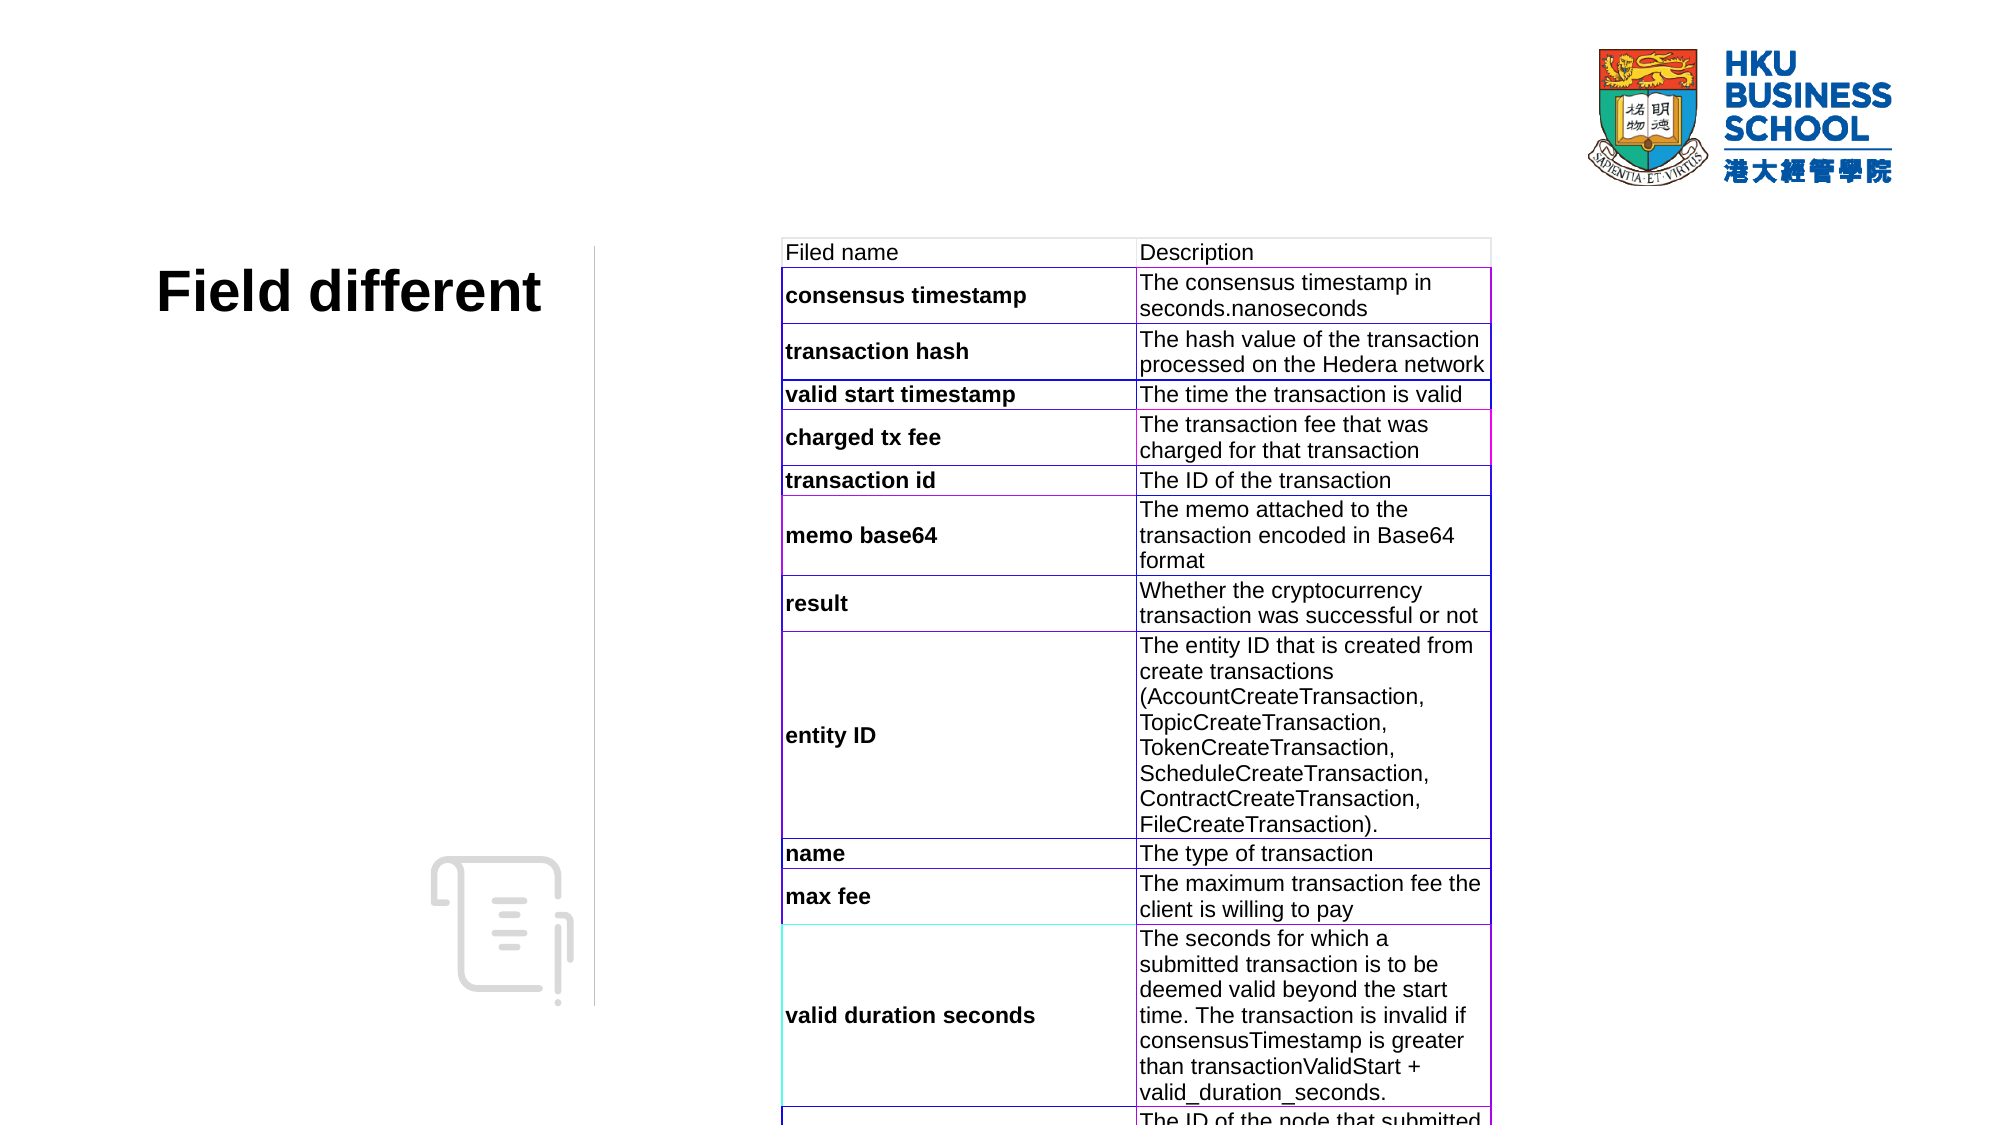

| Filed name | Description |
| --- | --- |
| consensus timestamp | The consensus timestamp in seconds.nanoseconds |
| transaction hash | The hash value of the transaction processed on the Hedera network |
| valid start timestamp | The time the transaction is valid |
| charged tx fee | The transaction fee that was charged for that transaction |
| transaction id | The ID of the transaction |
| memo base64 | The memo attached to the transaction encoded in Base64 format |
| result | Whether the cryptocurrency transaction was successful or not |
| entity ID | The entity ID that is created from create transactions (AccountCreateTransaction, TopicCreateTransaction, TokenCreateTransaction, ScheduleCreateTransaction, ContractCreateTransaction, FileCreateTransaction). |
| name | The type of transaction |
| max fee | The maximum transaction fee the client is willing to pay |
| valid duration seconds | The seconds for which a submitted transaction is to be deemed valid beyond the start time. The transaction is invalid if consensusTimestamp is greater than transactionValidStart + valid\_duration\_seconds. |
| node | The ID of the node that submitted the transaction to the network |
| transfers | A list of the account IDs the crypto transfer occurred between and the amount that was transferred. A negative (-) sign indicates a debit to that account. The transfer list includes the transfers between the from account and to account, the transfer of the node fee, the transfer of the network fee, and the transfer of the service fee for that transaction. If the transaction was not processed, a network fee is still assessed. |
| token transfers | The token ID, account, and amount that was transferred to by this account in this transaction. This will not be listed if it did not occur in the transaction |
| assessed custom fees | The fees that were charged for a custom fee token transfer |
| links.next | A hyperlink to the next page of responses |
# Field different